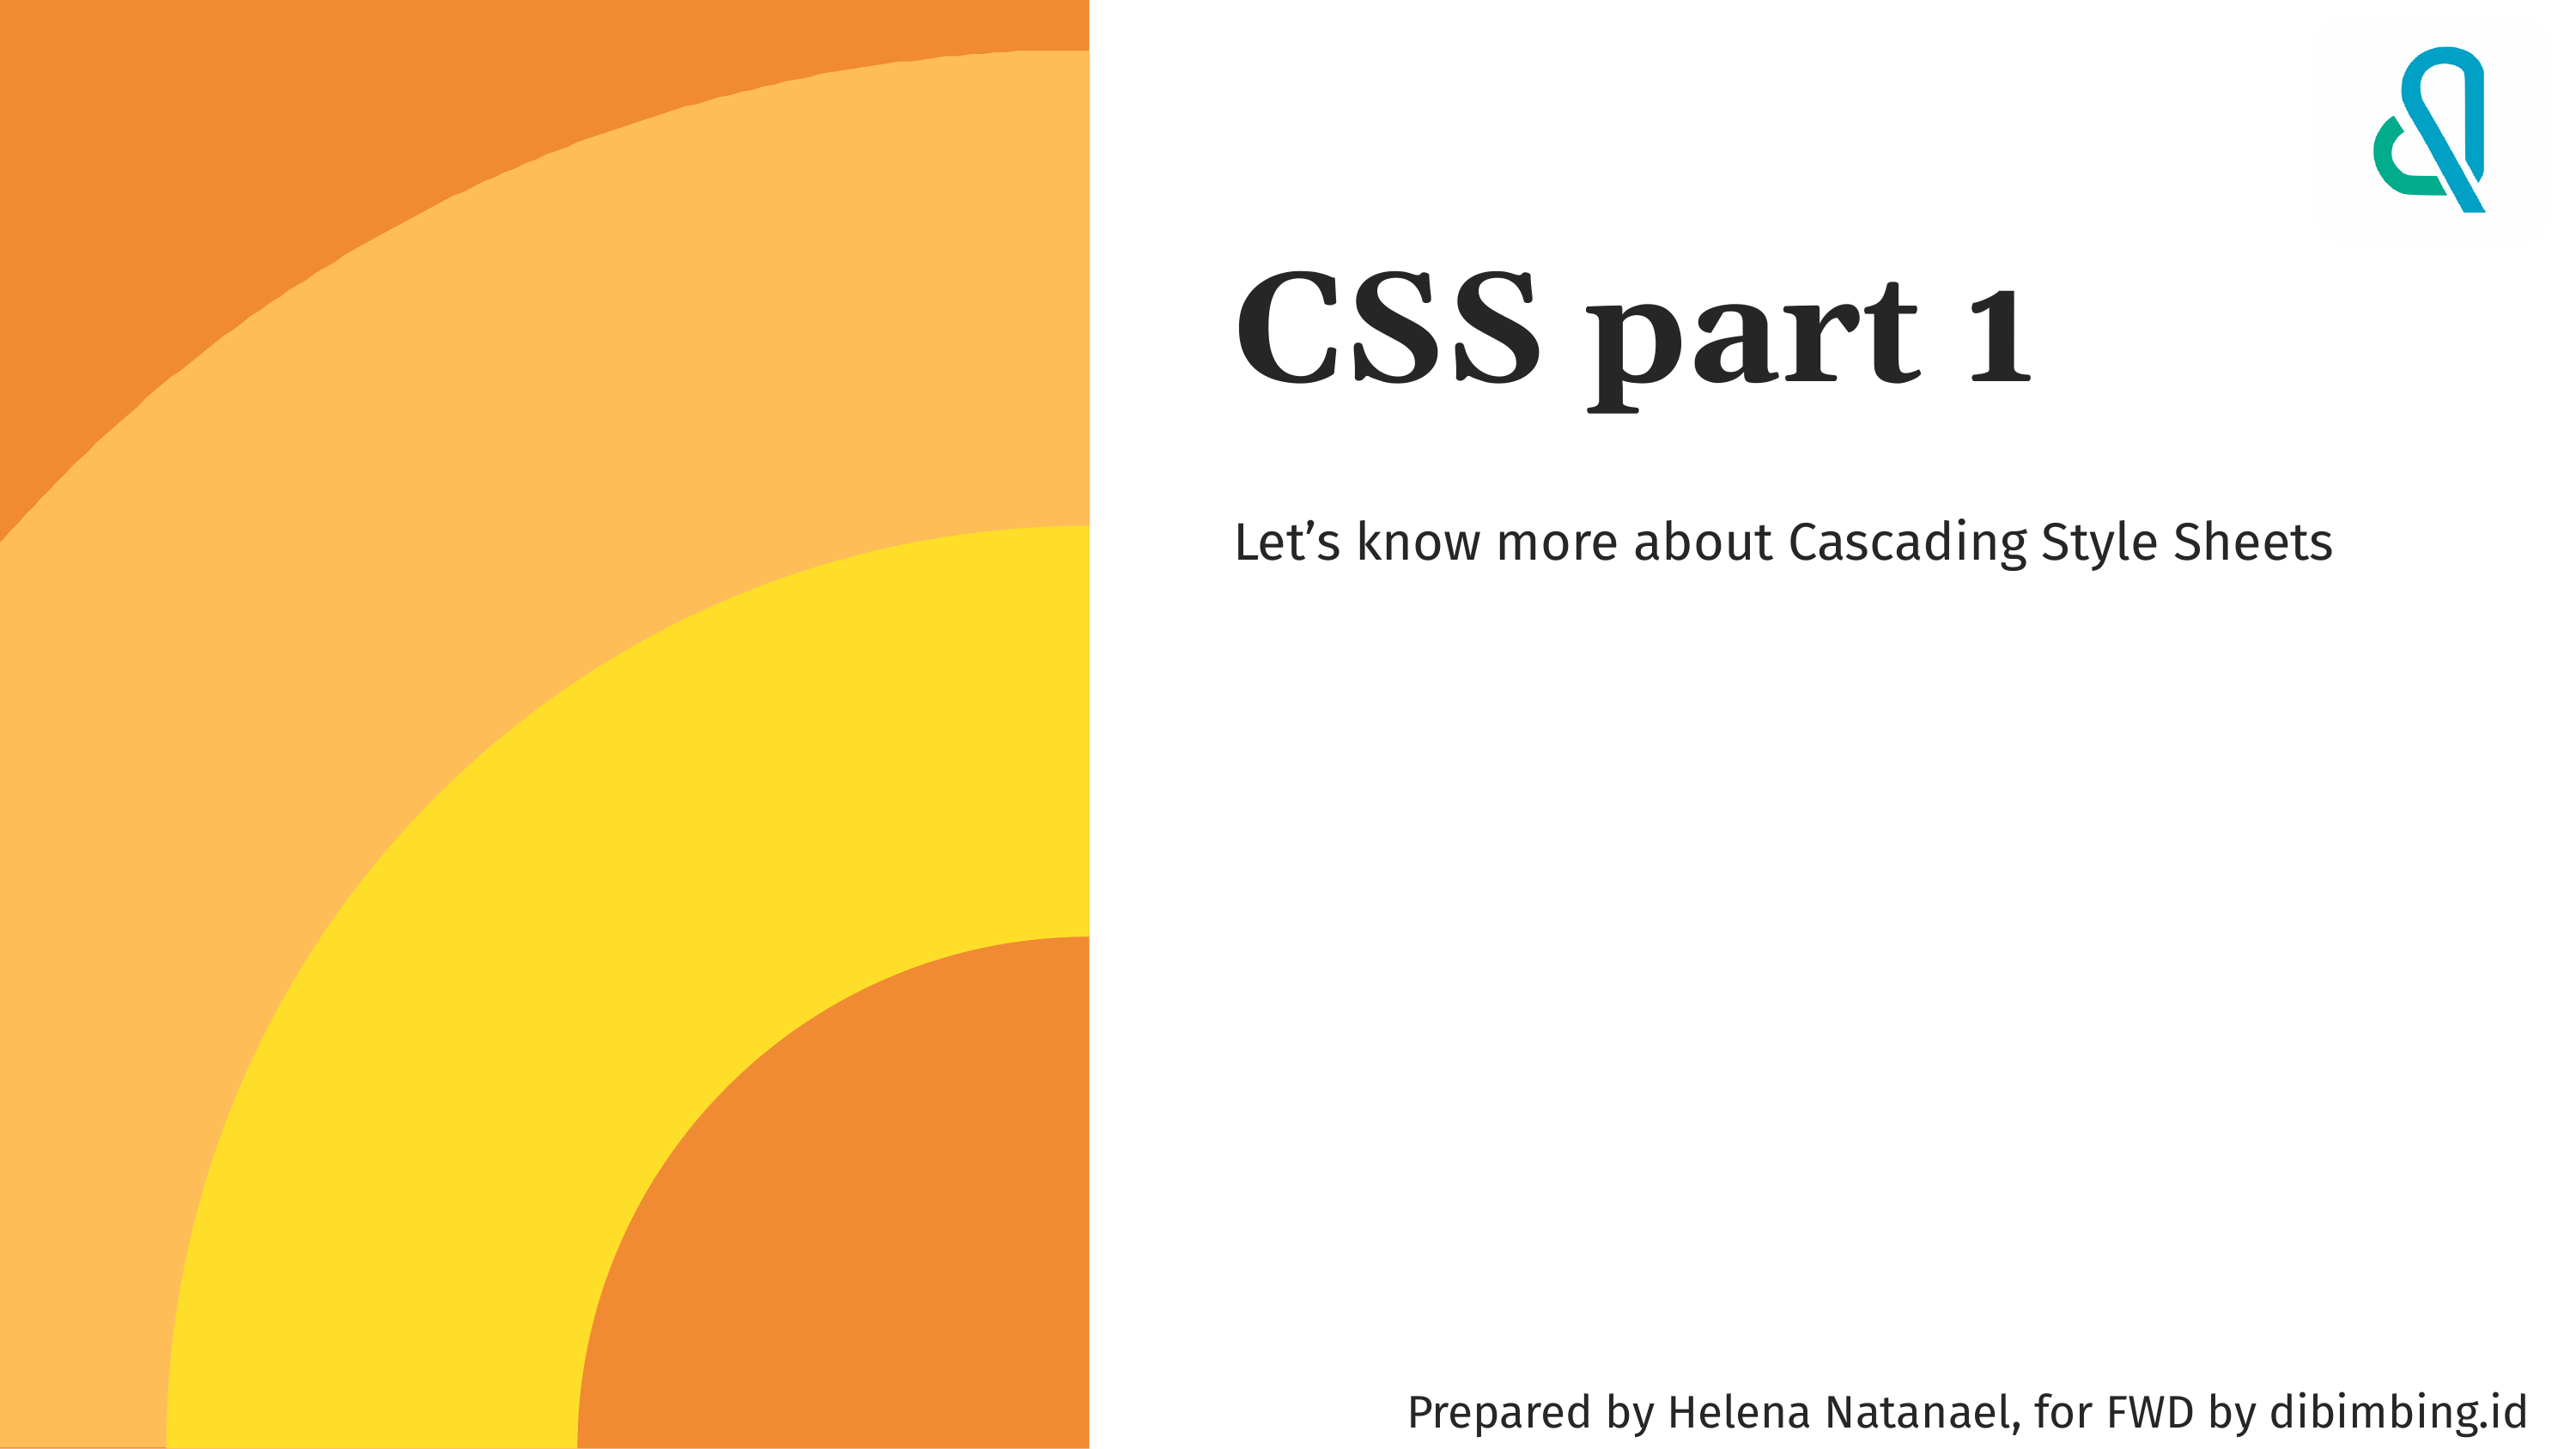

CSS part 1
Let’s know more about Cascading Style Sheets
#
Prepared by Helena Natanael, for FWD by dibimbing.id